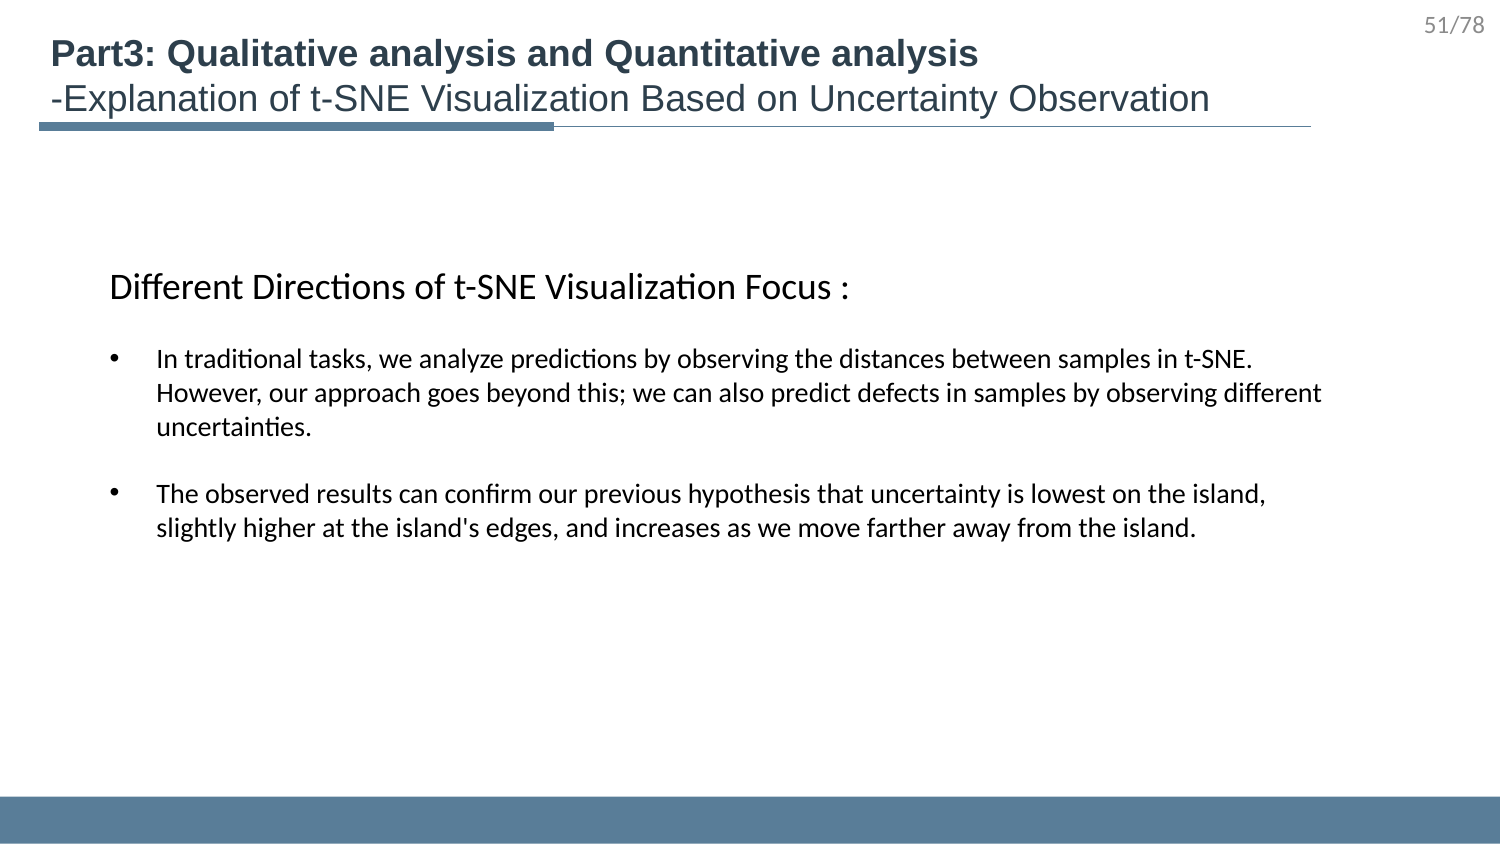

51
/78
Part3: Qualitative analysis and Quantitative analysis
-Explanation of t-SNE Visualization Based on Uncertainty Observation
Different Directions of t-SNE Visualization Focus :

In traditional tasks, we analyze predictions by observing the distances between samples in t-SNE. However, our approach goes beyond this; we can also predict defects in samples by observing different uncertainties.

The observed results can confirm our previous hypothesis that uncertainty is lowest on the island, slightly higher at the island's edges, and increases as we move farther away from the island.